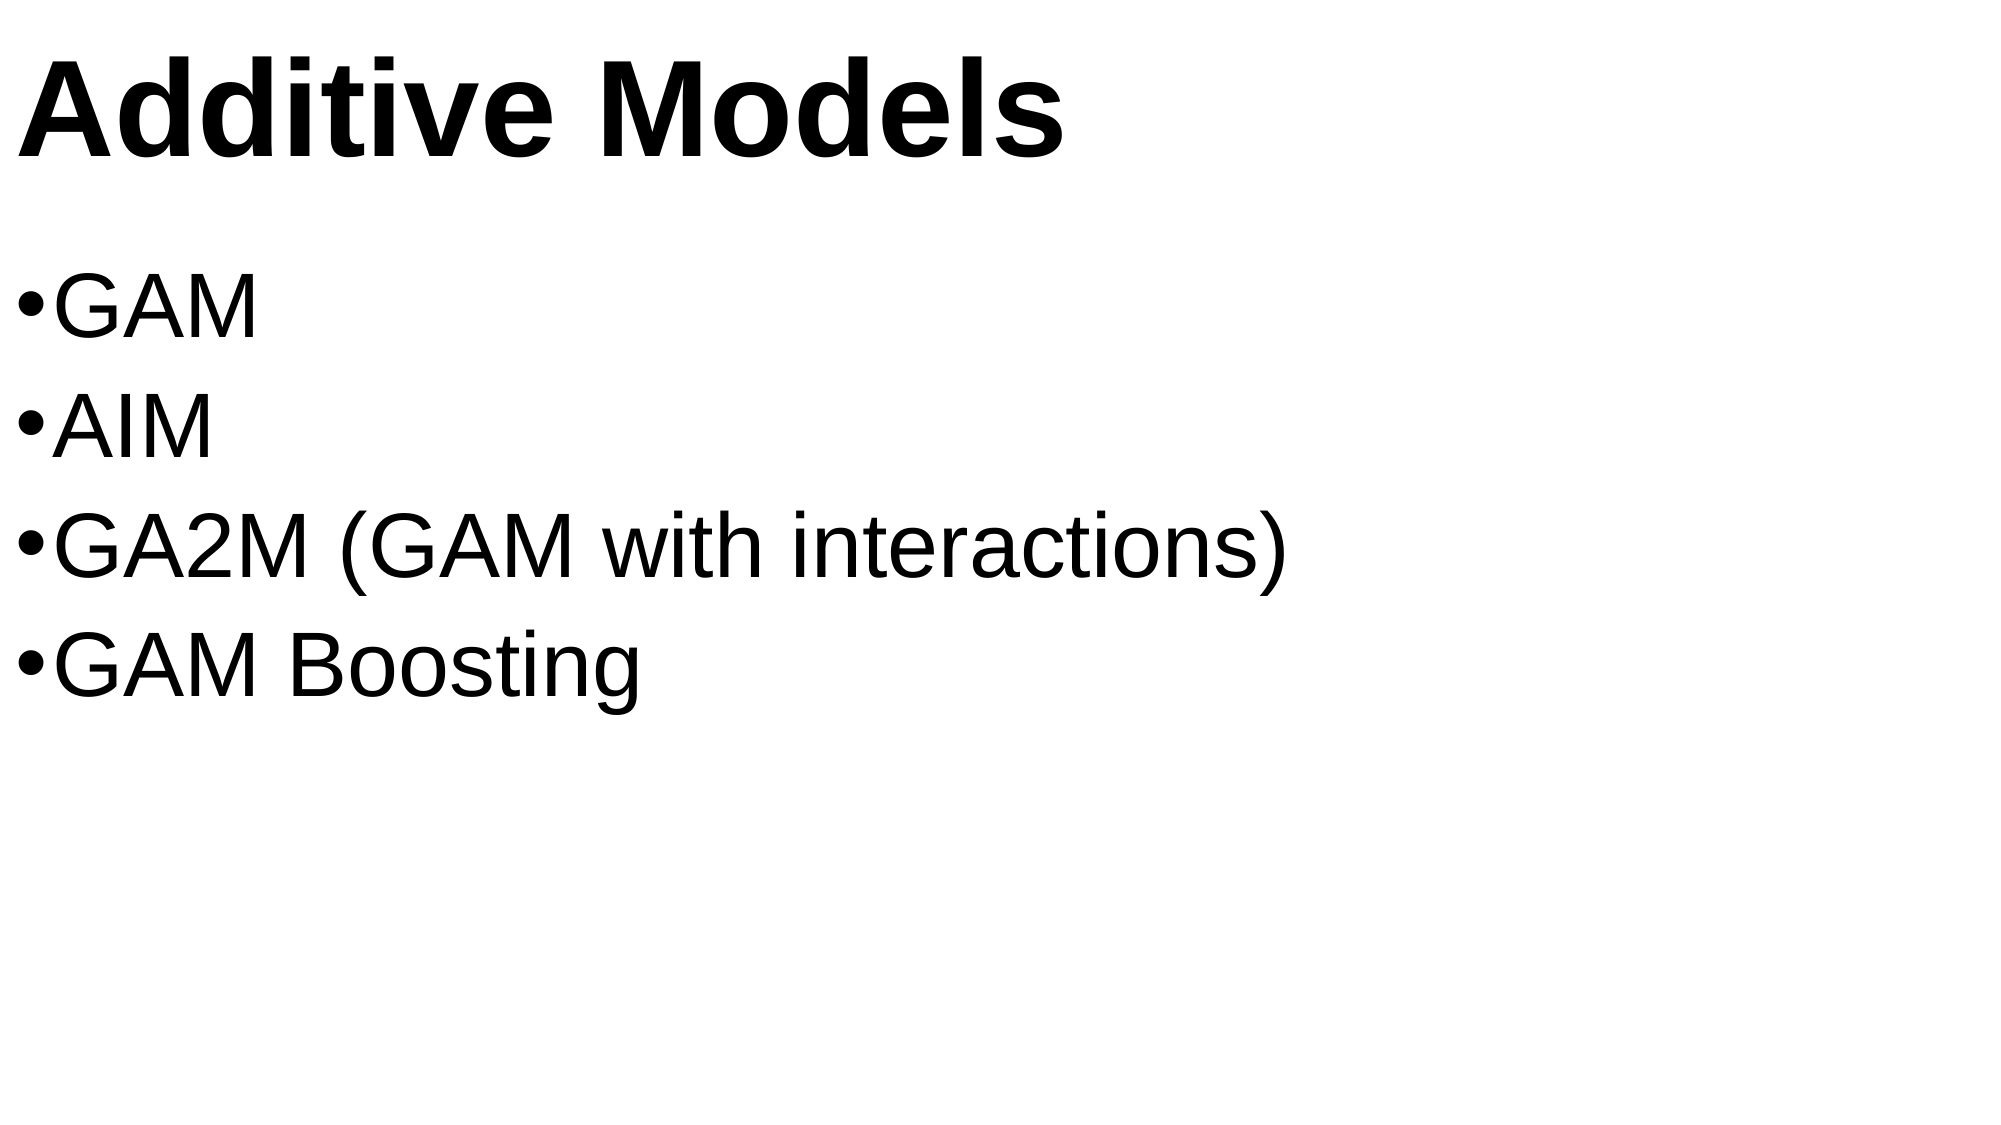

# Additive Models
GAM
AIM
GA2M (GAM with interactions)
GAM Boosting